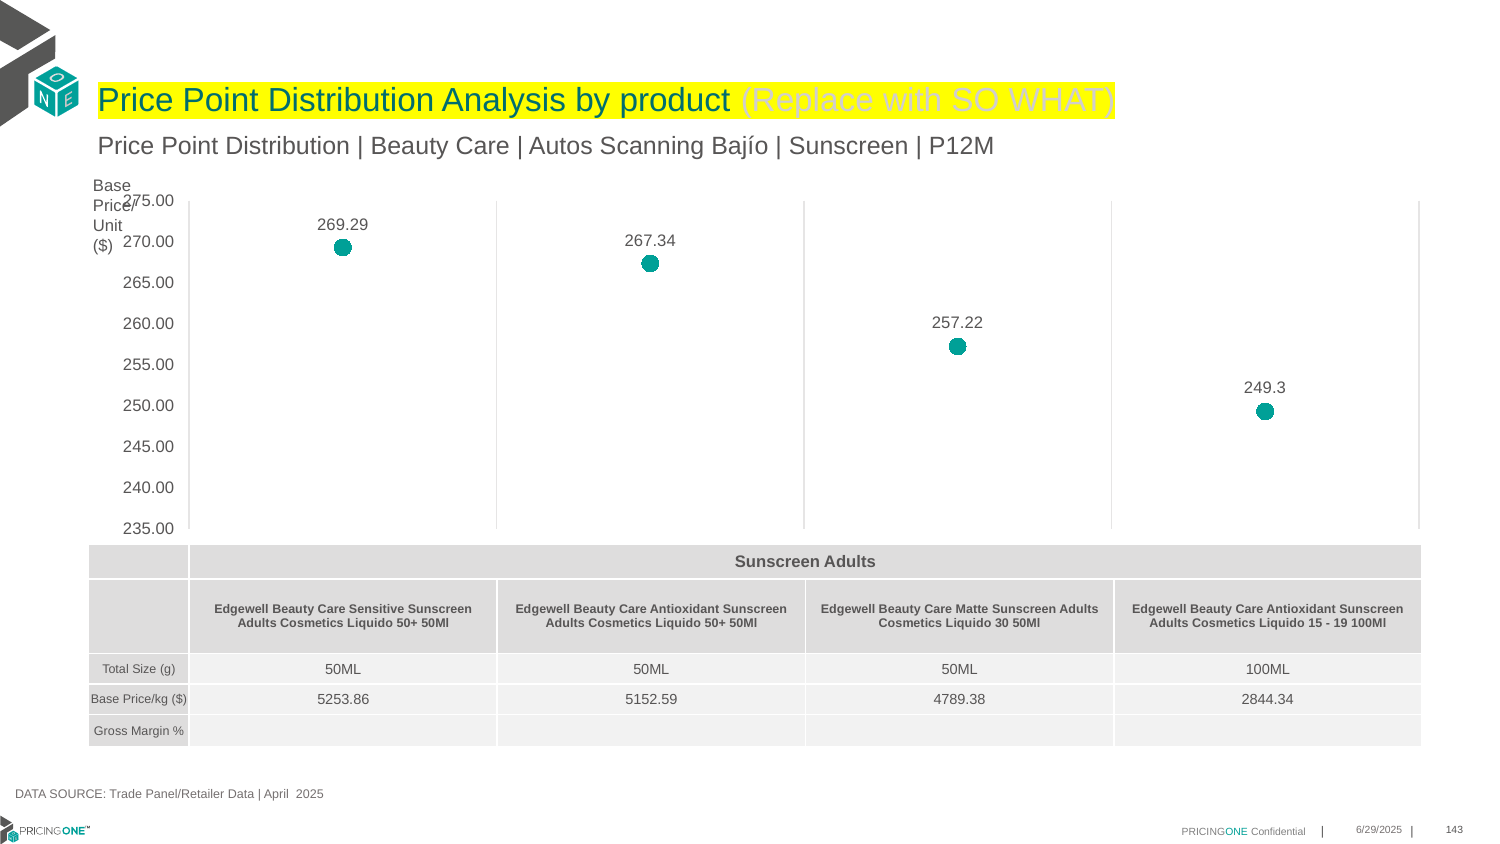

# Price Point Distribution Analysis by product (Replace with SO WHAT)
Price Point Distribution | Beauty Care | Autos Scanning Bajío | Sunscreen | P12M
Base Price/Unit ($)

### Chart

| Category | Base Price/Unit |
|---|---|
| Edgewell Beauty Care Sensitive Sunscreen Adults Cosmetics Liquido 50+ 50Ml | 269.29 |
| Edgewell Beauty Care Antioxidant Sunscreen Adults Cosmetics Liquido 50+ 50Ml | 267.34 |
| Edgewell Beauty Care Matte Sunscreen Adults Cosmetics Liquido 30 50Ml | 257.22 |
| Edgewell Beauty Care Antioxidant Sunscreen Adults Cosmetics Liquido 15 - 19 100Ml | 249.3 |
|  | Sunscreen Adults | Sunscreen Adults | Sunscreen Adults | Sunscreen Adults |
| --- | --- | --- | --- | --- |
|  | Edgewell Beauty Care Sensitive Sunscreen Adults Cosmetics Liquido 50+ 50Ml | Edgewell Beauty Care Antioxidant Sunscreen Adults Cosmetics Liquido 50+ 50Ml | Edgewell Beauty Care Matte Sunscreen Adults Cosmetics Liquido 30 50Ml | Edgewell Beauty Care Antioxidant Sunscreen Adults Cosmetics Liquido 15 - 19 100Ml |
| Total Size (g) | 50ML | 50ML | 50ML | 100ML |
| Base Price/kg ($) | 5253.86 | 5152.59 | 4789.38 | 2844.34 |
| Gross Margin % |  |  |  |  |
DATA SOURCE: Trade Panel/Retailer Data | April  2025
6/29/2025
143